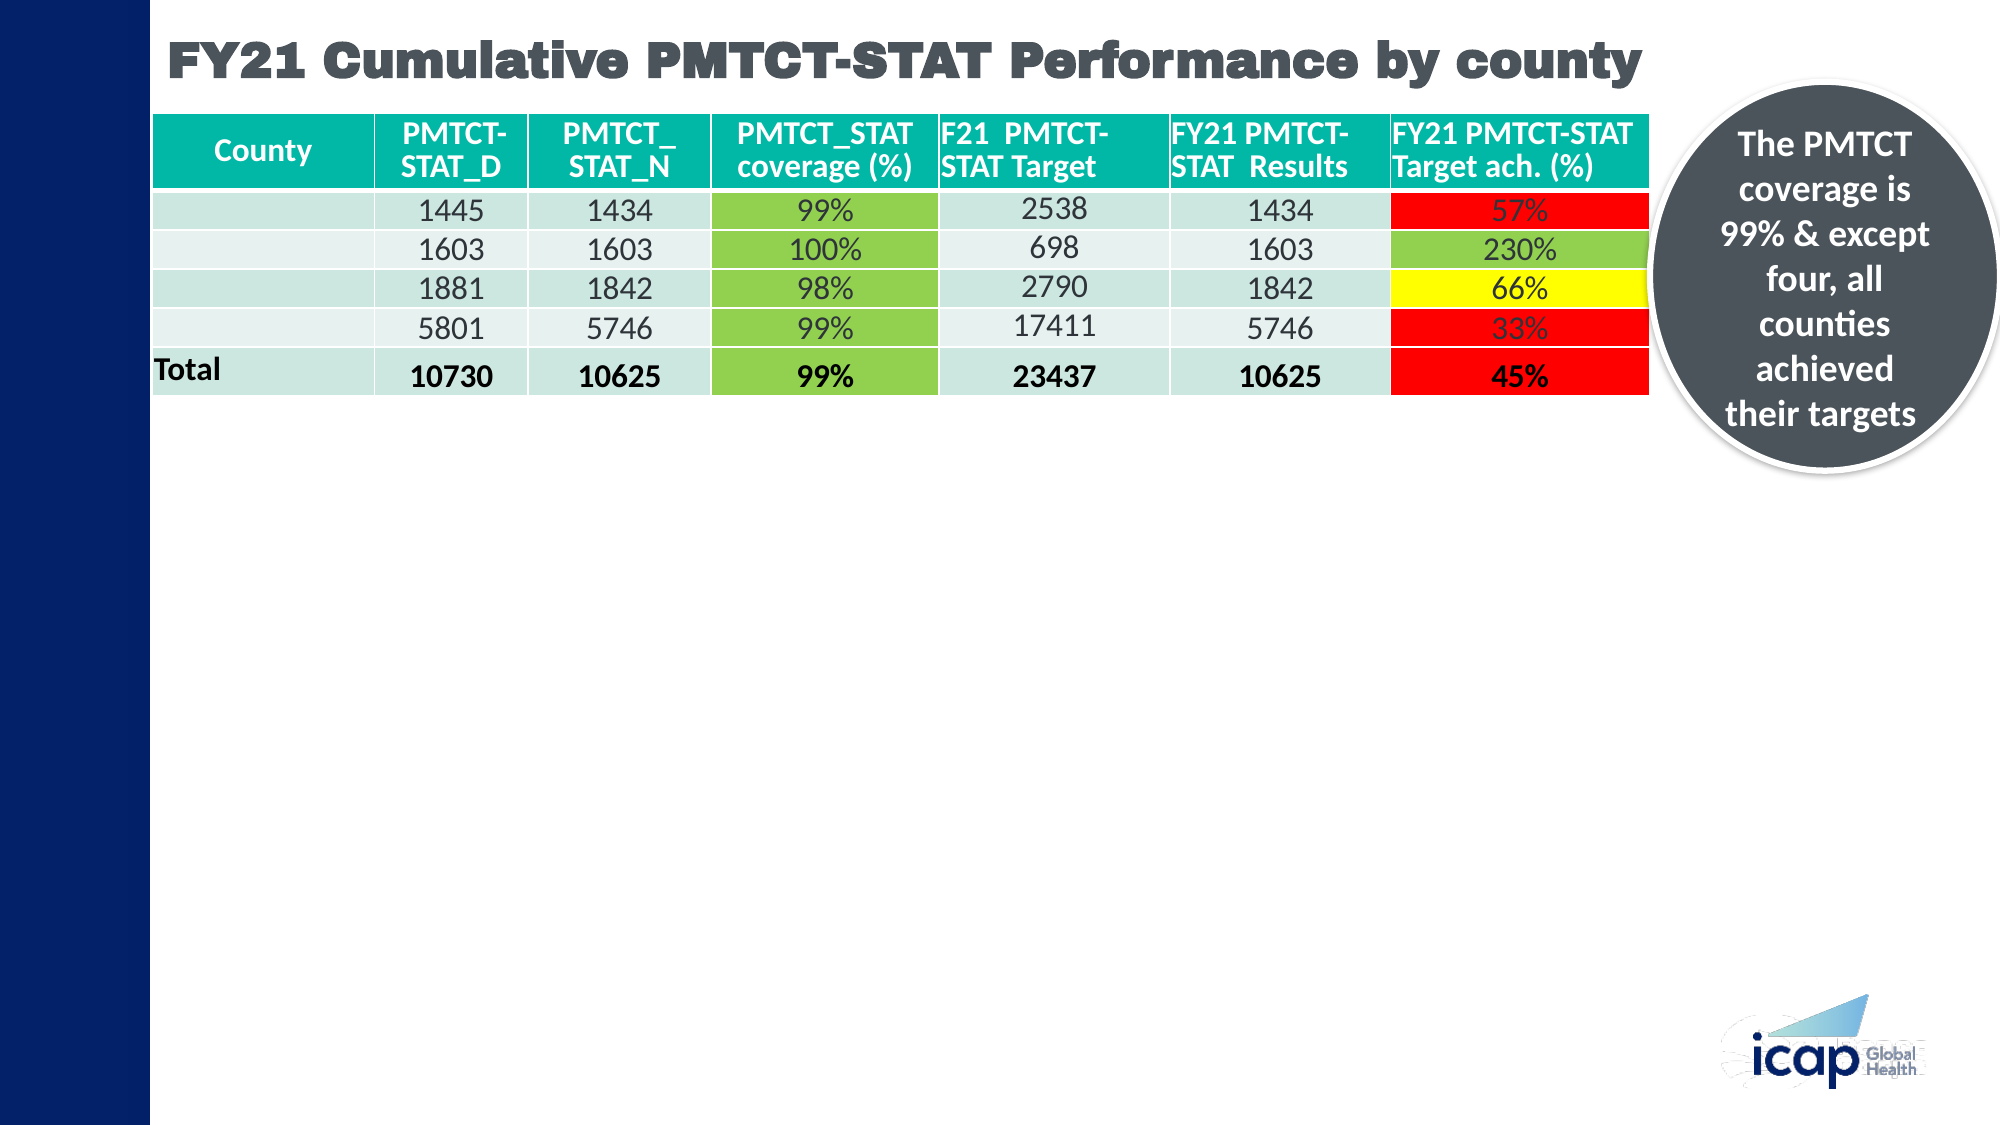

# FY21 Cumulative PMTCT-STAT Performance by county
The PMTCT coverage is 99% & except four, all counties achieved their targets
| County | PMTCT-STAT\_D | PMTCT\_ STAT\_N | PMTCT\_STAT coverage (%) | F21 PMTCT-STAT Target | FY21 PMTCT-STAT Results | FY21 PMTCT-STAT Target ach. (%) |
| --- | --- | --- | --- | --- | --- | --- |
|  | 1445 | 1434 | 99% | 2538 | 1434 | 57% |
|  | 1603 | 1603 | 100% | 698 | 1603 | 230% |
|  | 1881 | 1842 | 98% | 2790 | 1842 | 66% |
|  | 5801 | 5746 | 99% | 17411 | 5746 | 33% |
| Total | 10730 | 10625 | 99% | 23437 | 10625 | 45% |